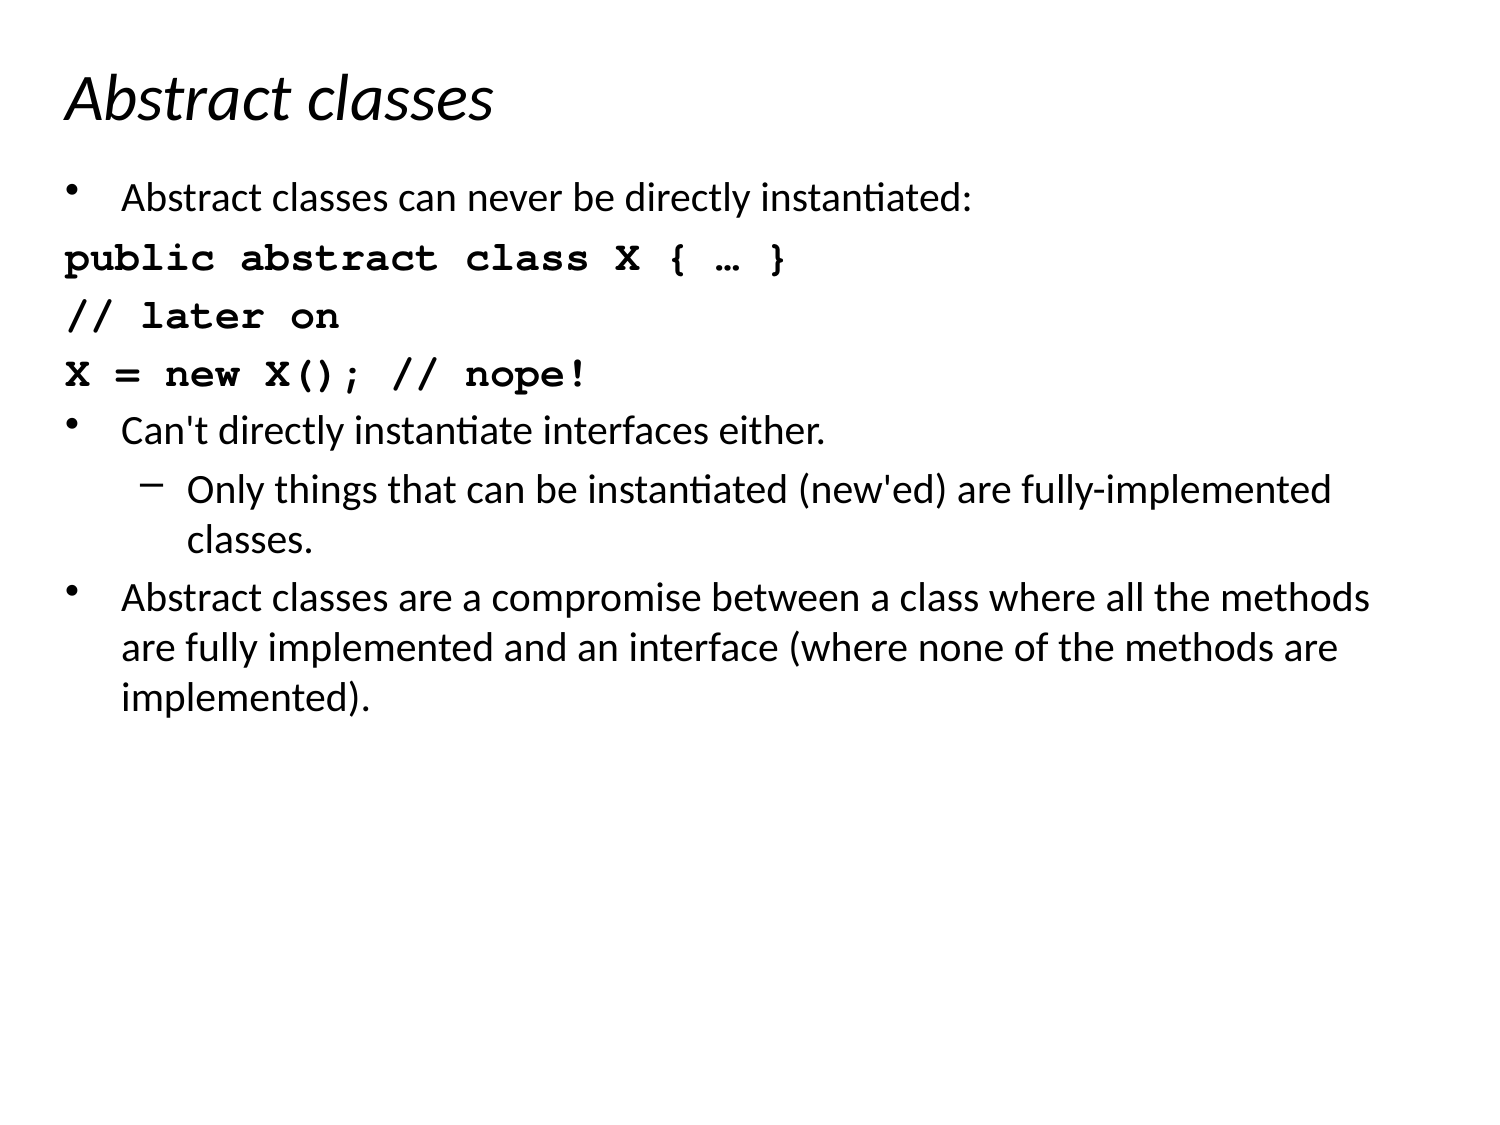

# Abstract classes
Abstract classes can never be directly instantiated:
public abstract class X { … }
// later on
X = new X(); // nope!
Can't directly instantiate interfaces either.
Only things that can be instantiated (new'ed) are fully-implemented classes.
Abstract classes are a compromise between a class where all the methods are fully implemented and an interface (where none of the methods are implemented).